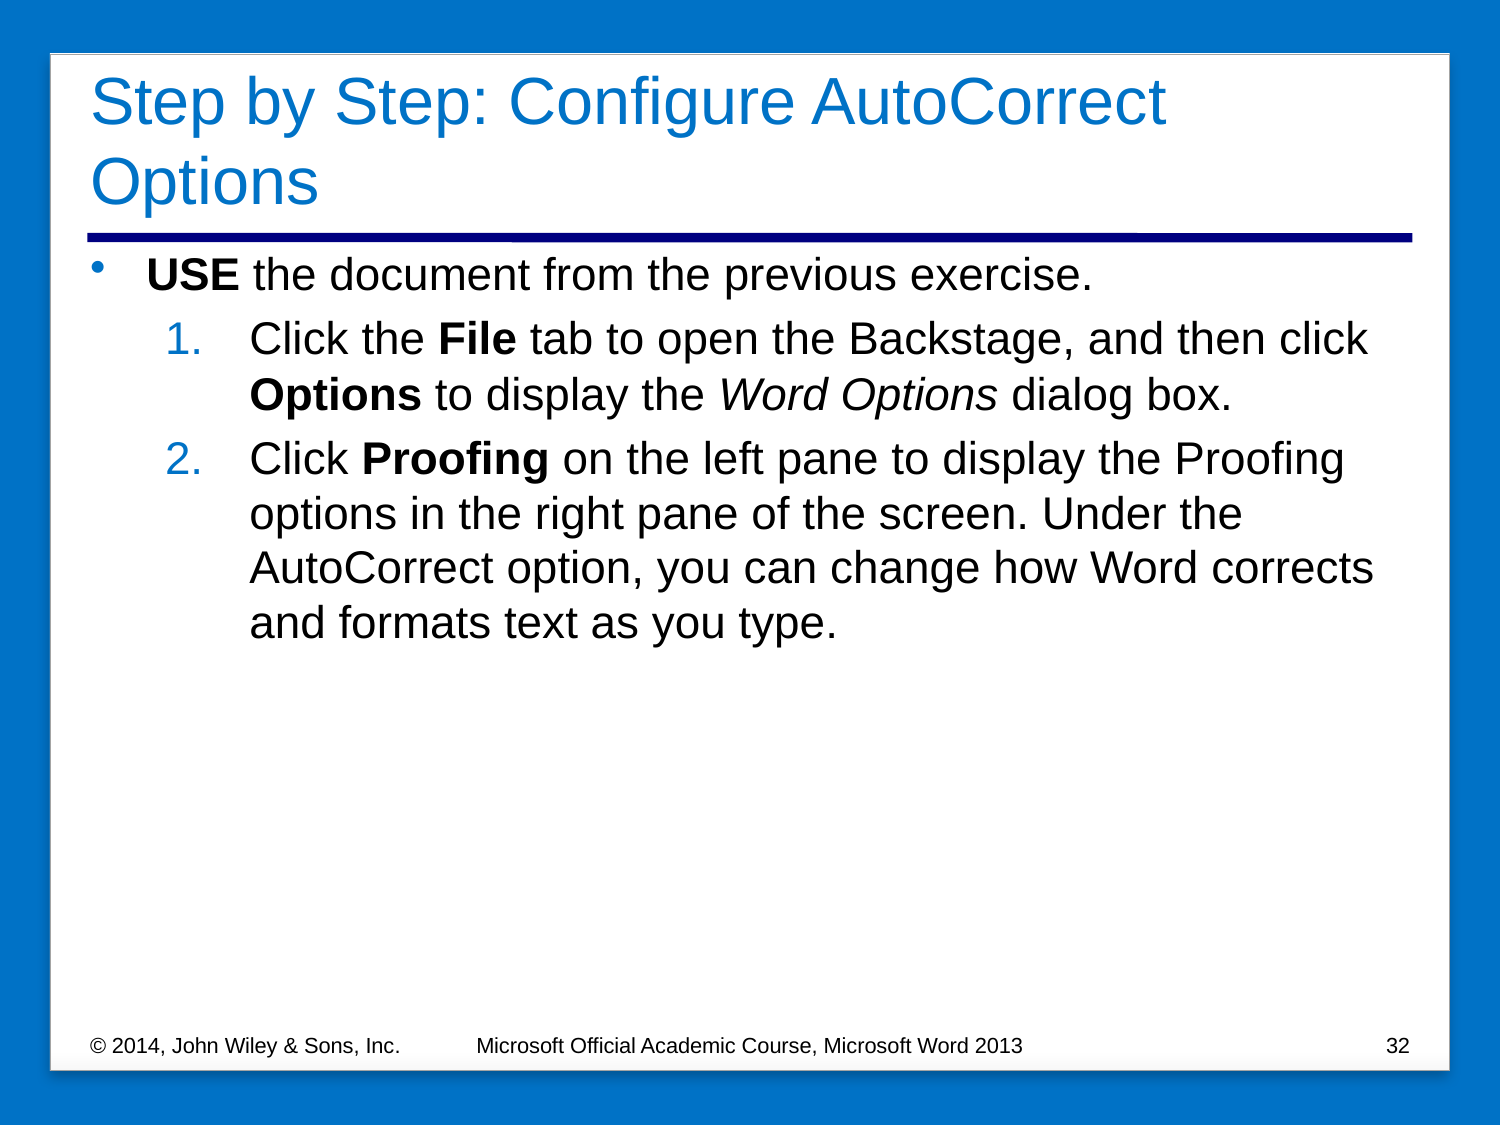

# Step by Step: Configure AutoCorrect Options
USE the document from the previous exercise.
Click the File tab to open the Backstage, and then click Options to display the Word Options dialog box.
Click Proofing on the left pane to display the Proofing options in the right pane of the screen. Under the AutoCorrect option, you can change how Word corrects and formats text as you type.
© 2014, John Wiley & Sons, Inc.
Microsoft Official Academic Course, Microsoft Word 2013
32